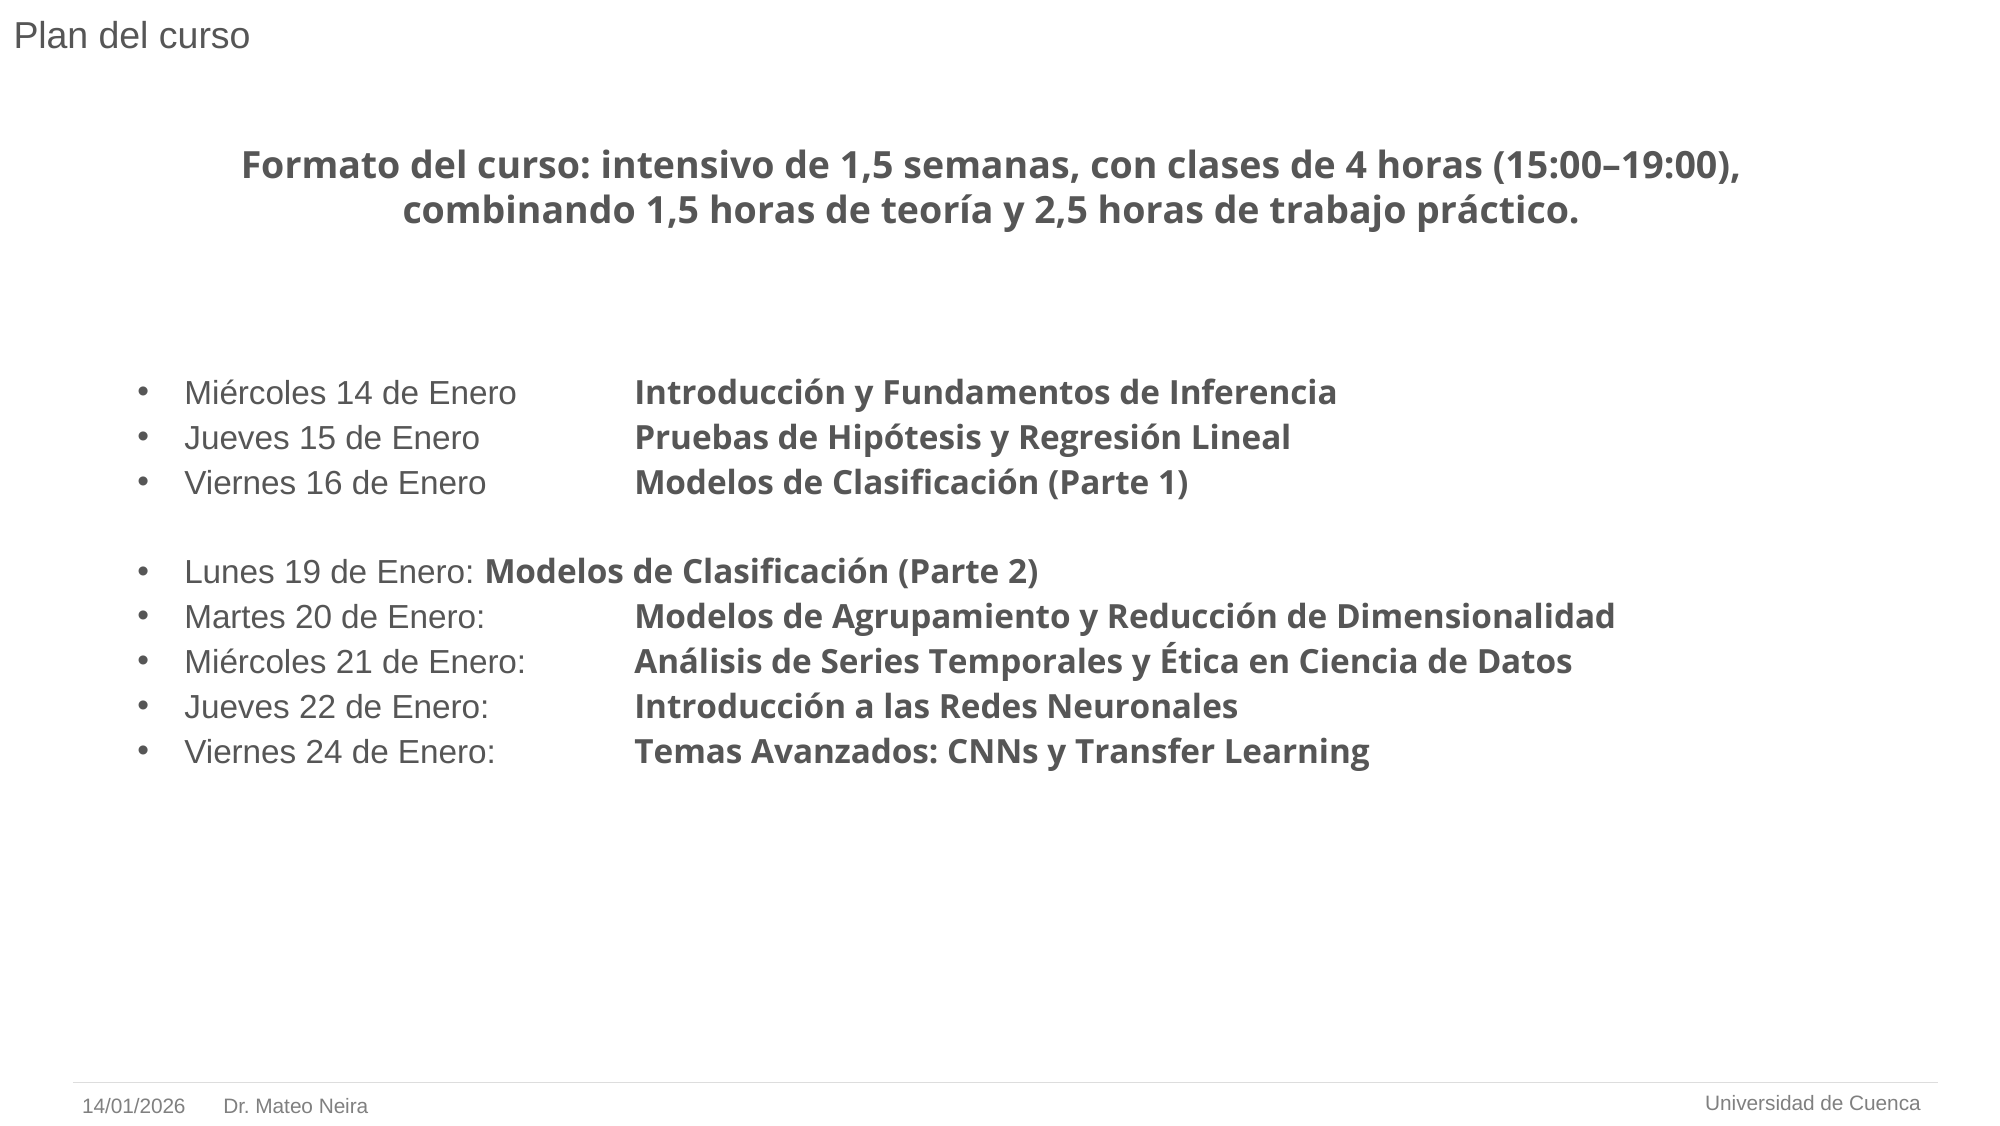

# Plan del curso
Formato del curso: intensivo de 1,5 semanas, con clases de 4 horas (15:00–19:00), combinando 1,5 horas de teoría y 2,5 horas de trabajo práctico.

Miércoles 14 de Enero	Introducción y Fundamentos de Inferencia
Jueves 15 de Enero 	Pruebas de Hipótesis y Regresión Lineal
Viernes 16 de Enero	Modelos de Clasificación (Parte 1)

Lunes 19 de Enero:	Modelos de Clasificación (Parte 2)
Martes 20 de Enero:	Modelos de Agrupamiento y Reducción de Dimensionalidad
Miércoles 21 de Enero:	Análisis de Series Temporales y Ética en Ciencia de Datos
Jueves 22 de Enero:	Introducción a las Redes Neuronales
Viernes 24 de Enero:	Temas Avanzados: CNNs y Transfer Learning